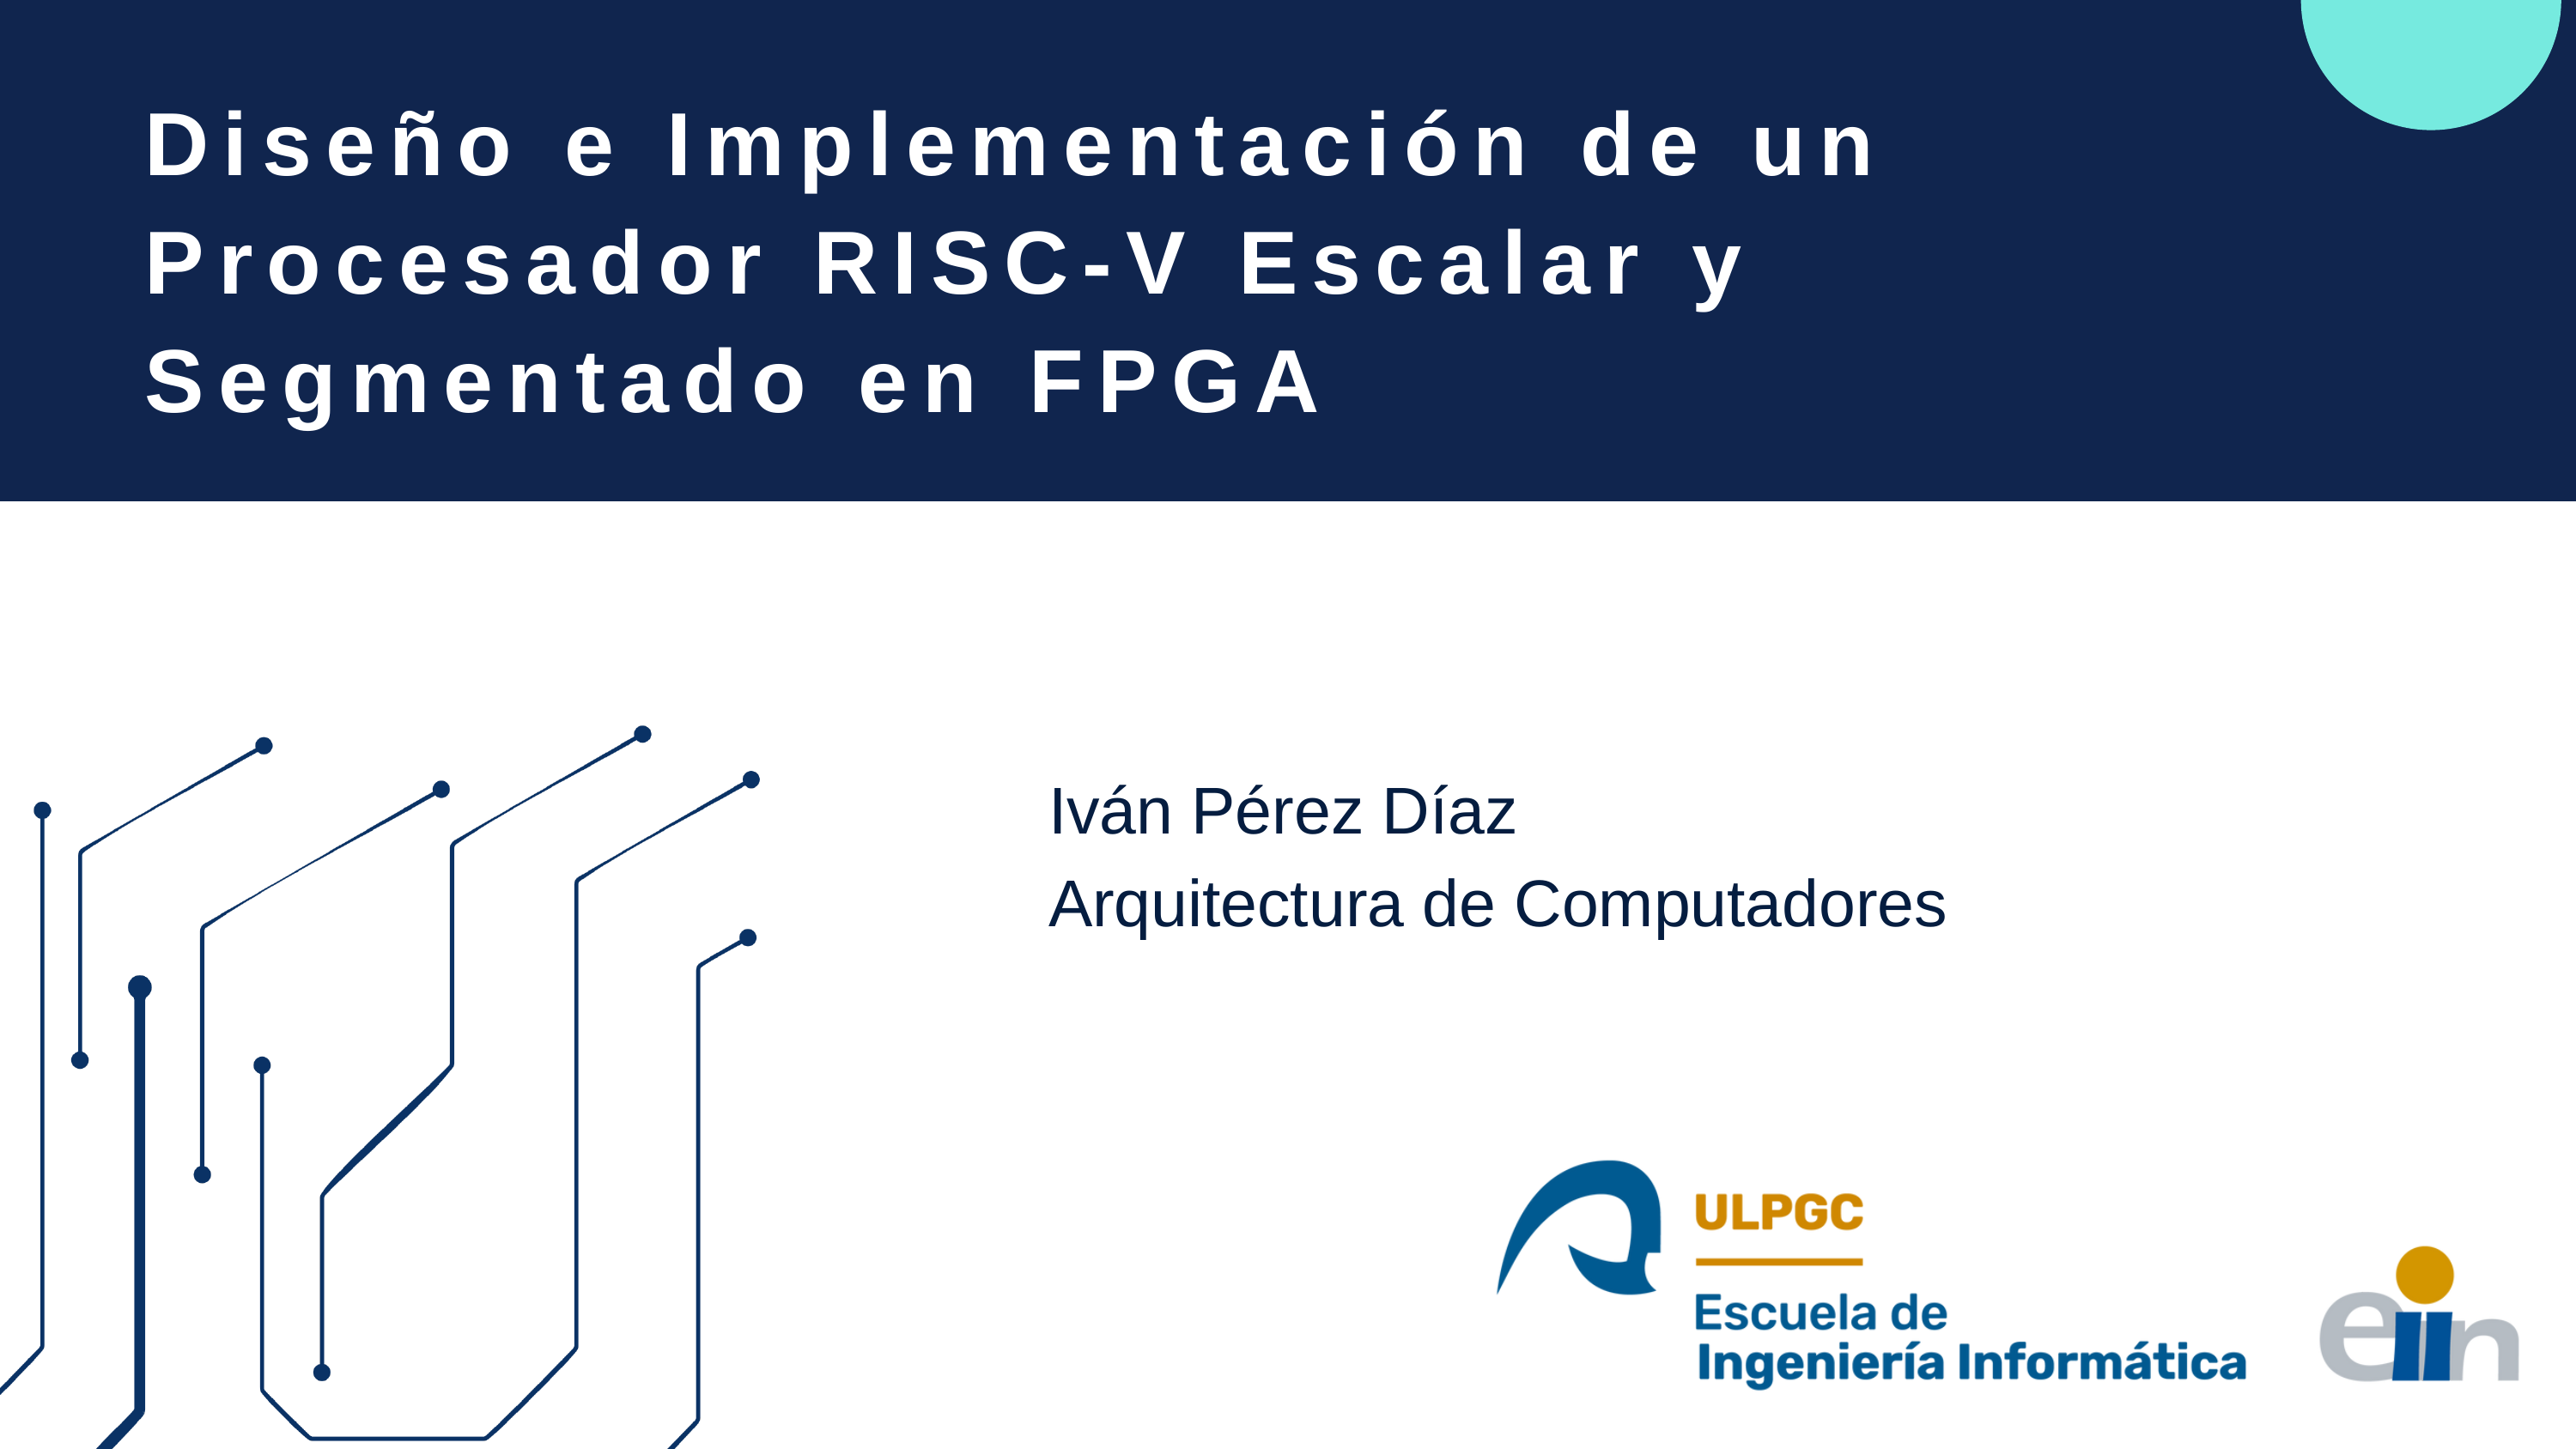

Diseño e Implementación de un Procesador RISC-V Escalar y Segmentado en FPGA

Iván Pérez Díaz
Arquitectura de Computadores